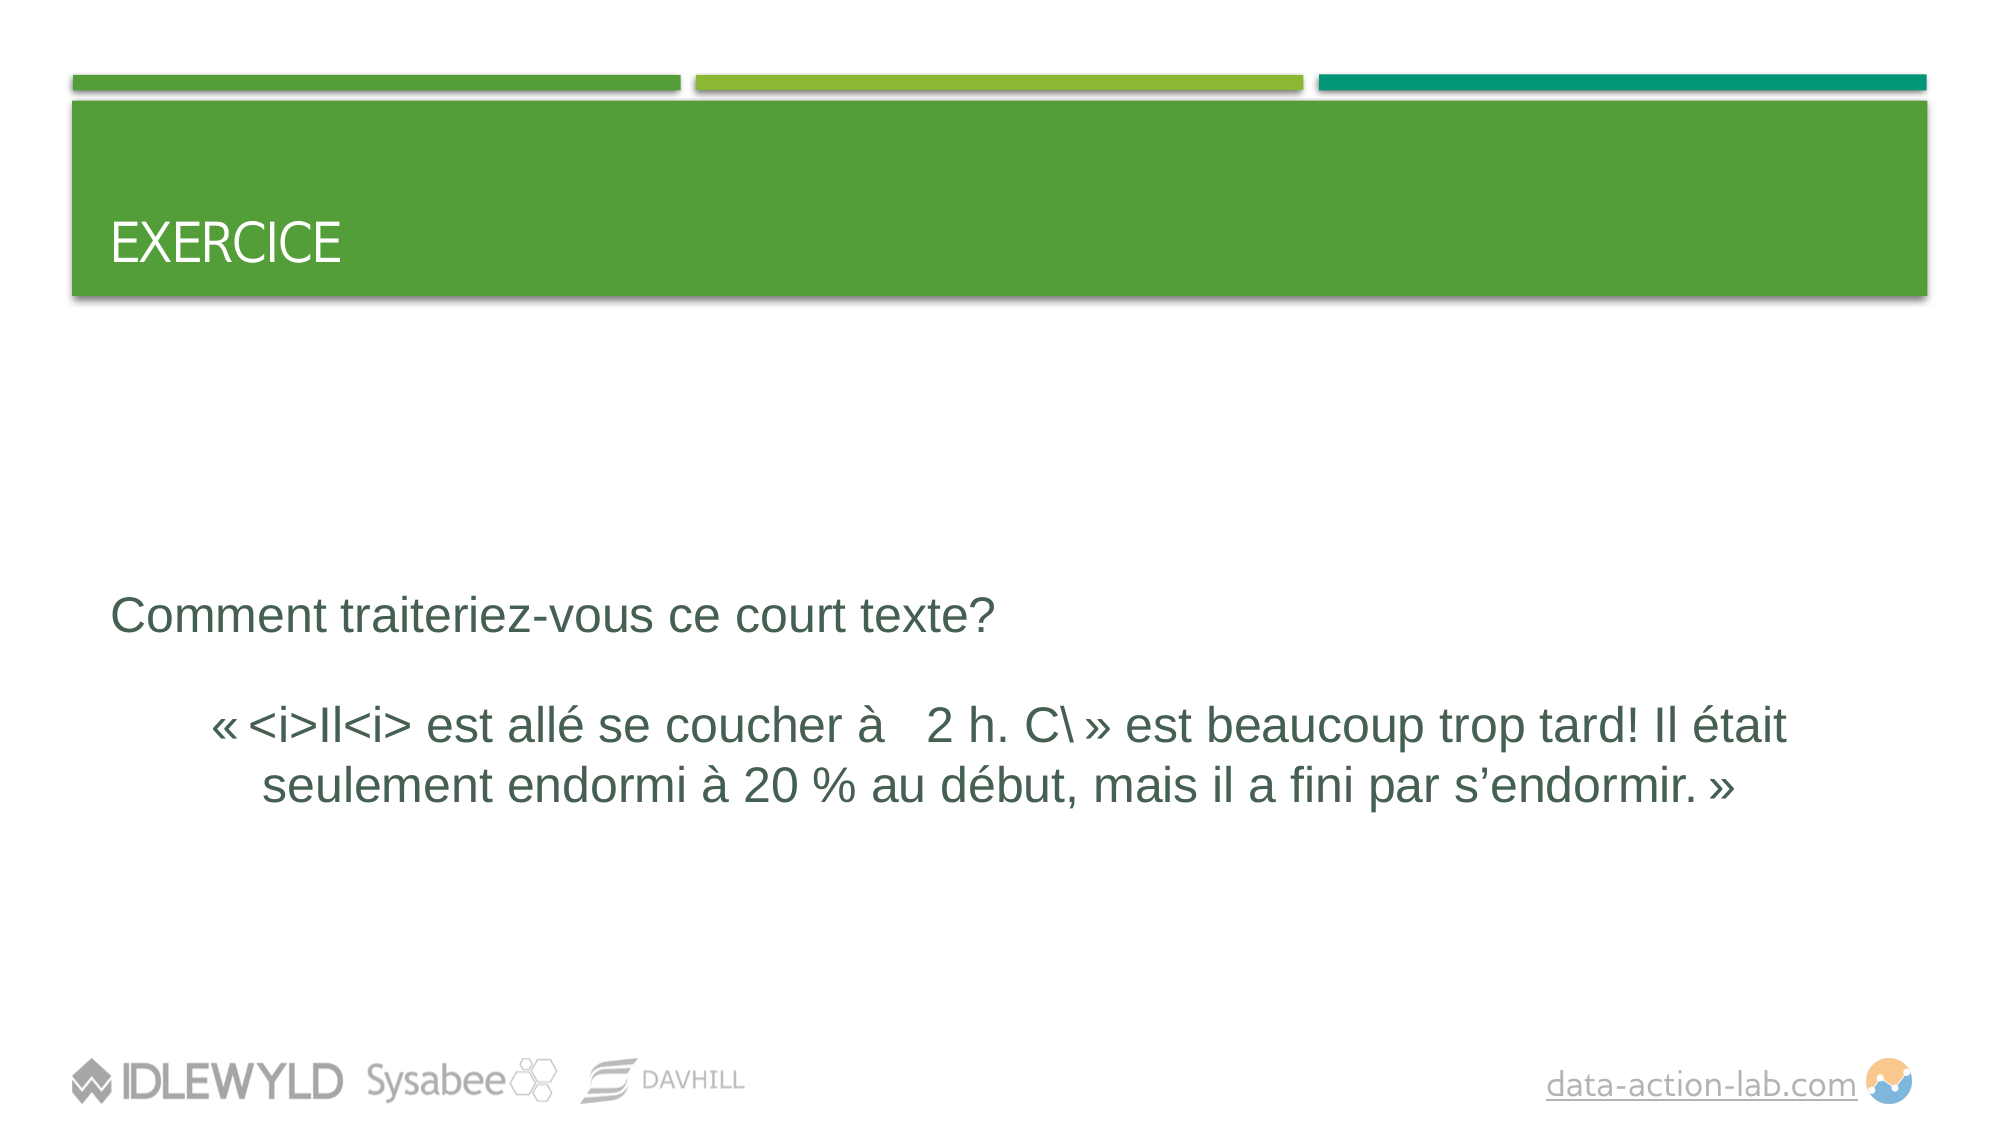

# Exercice
Comment traiteriez-vous ce court texte?

« <i>Il<i> est allé se coucher à   2 h. C\ » est beaucoup trop tard! Il était seulement endormi à 20 % au début, mais il a fini par s’endormir. »